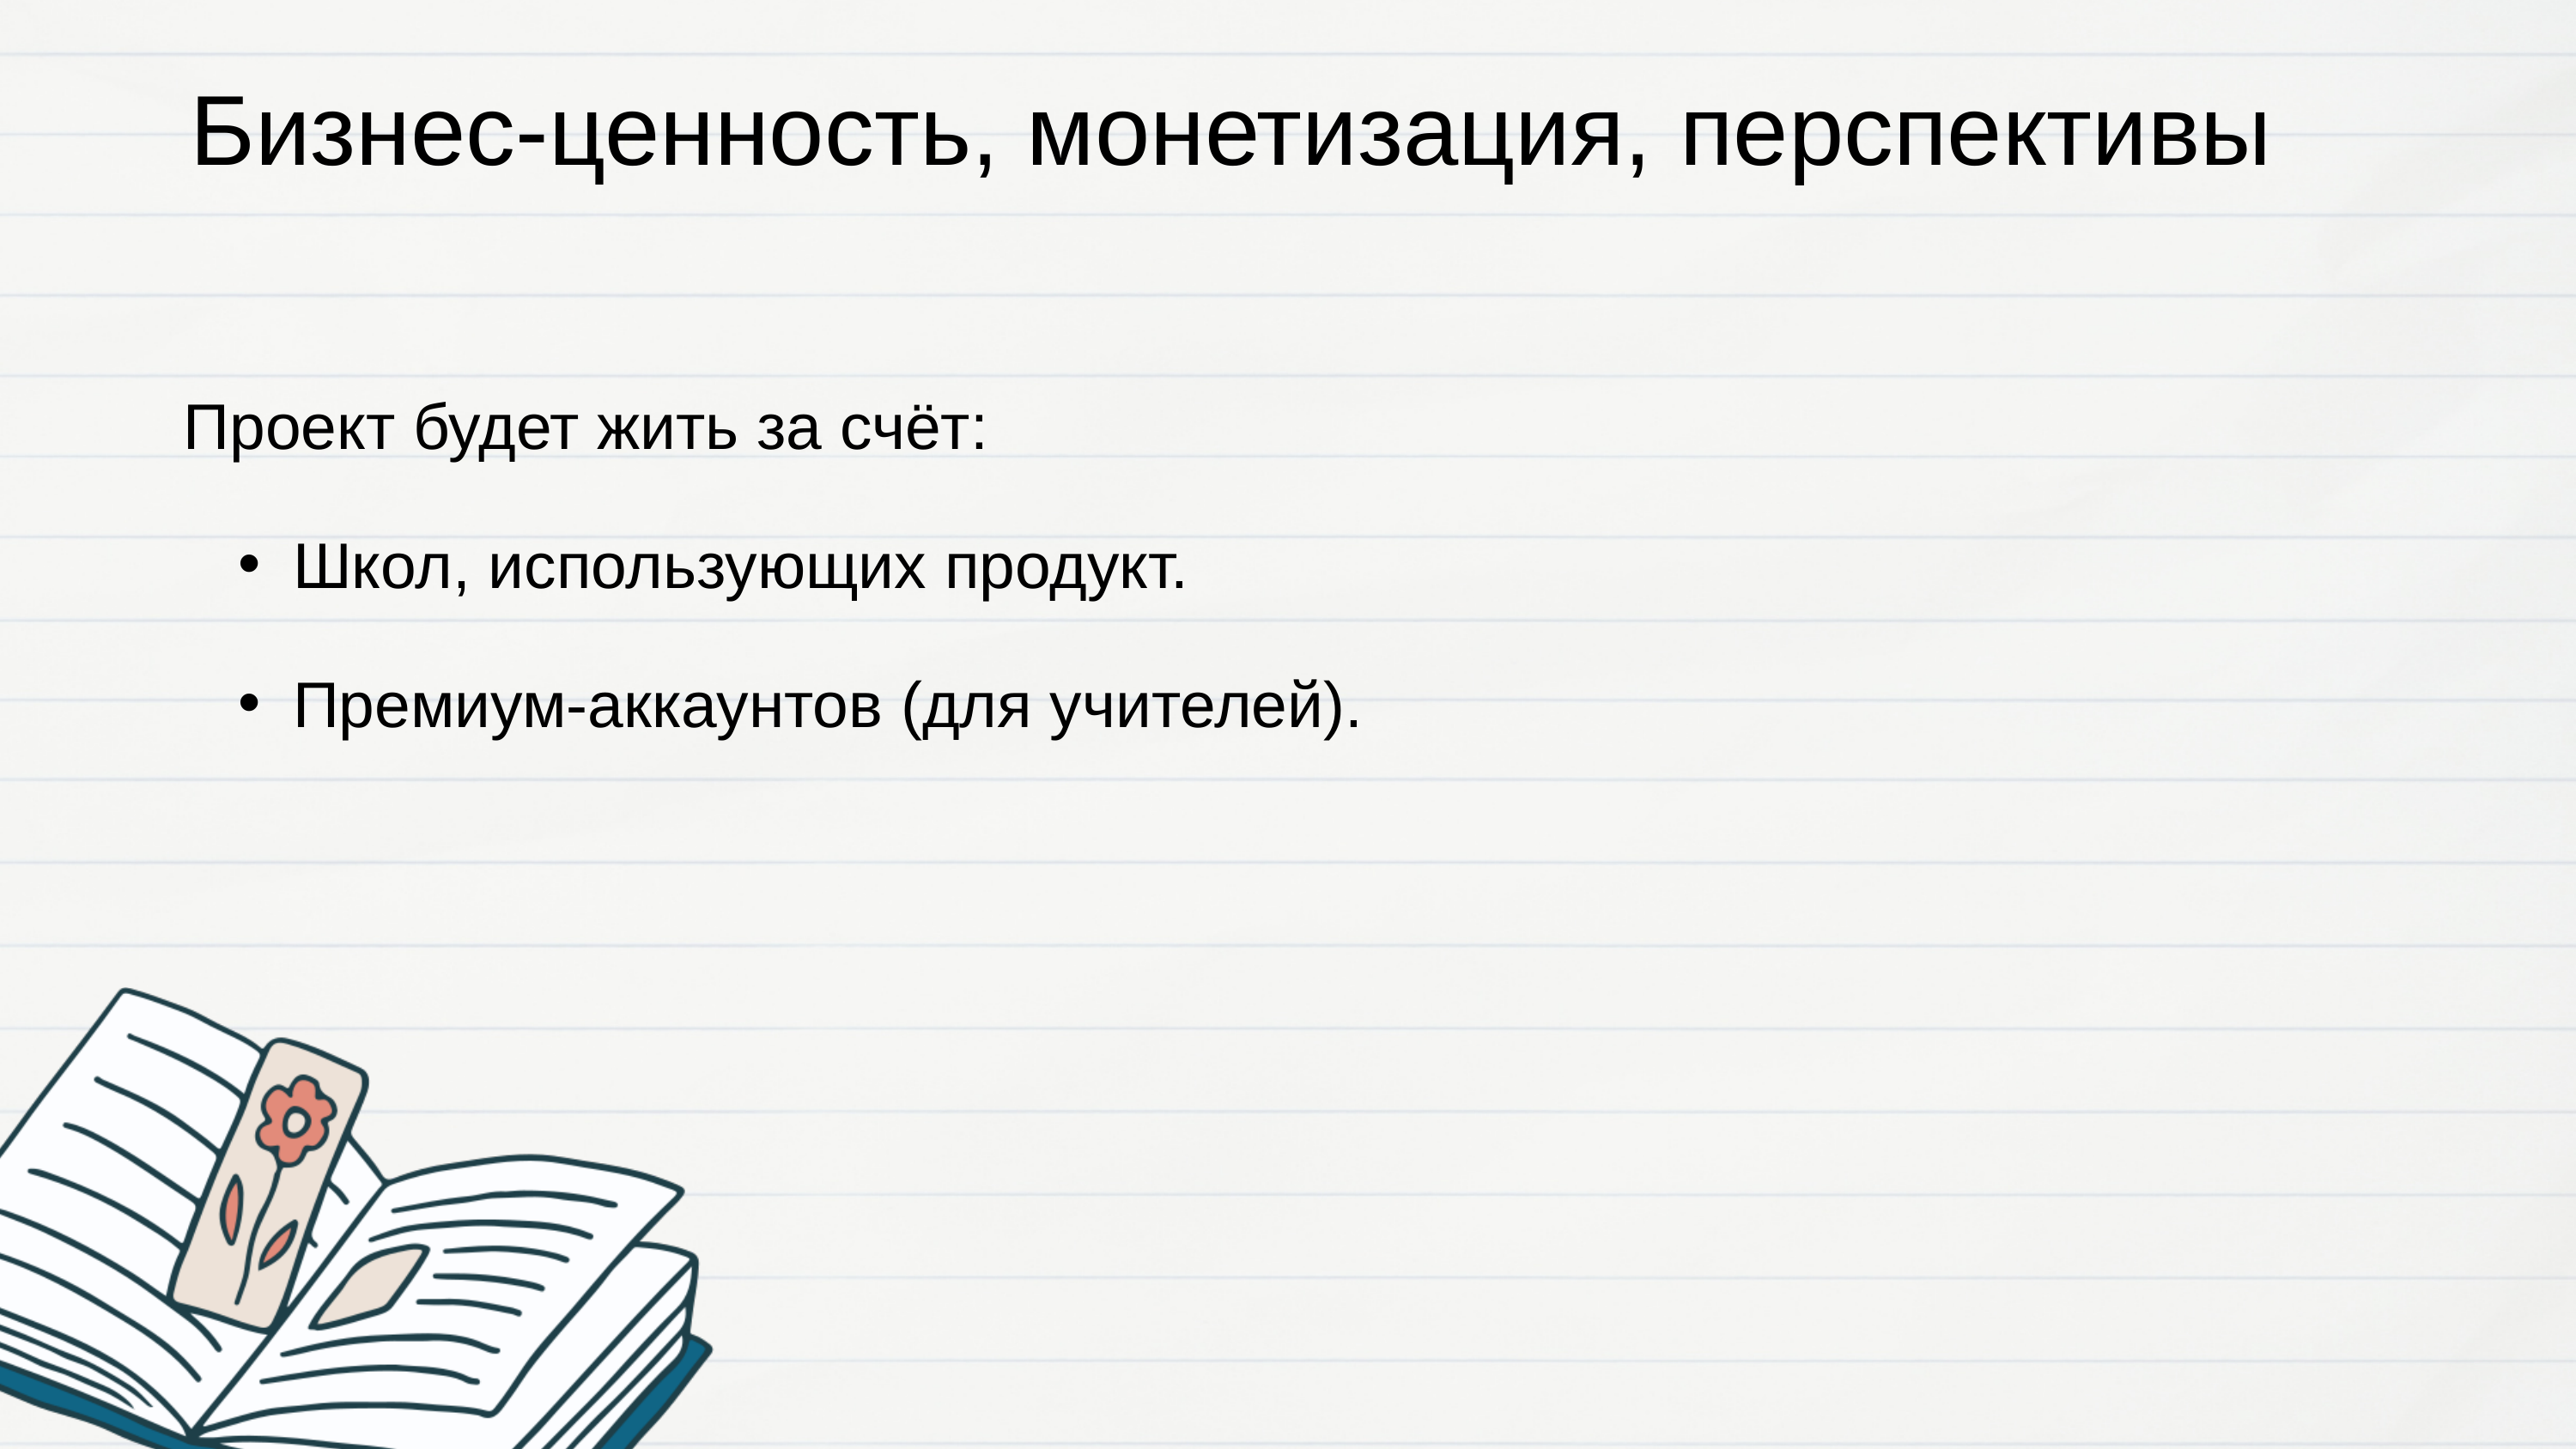

Бизнес-ценность, монетизация, перспективы
Проект будет жить за счёт:

Школ, использующих продукт.

Премиум-аккаунтов (для учителей).